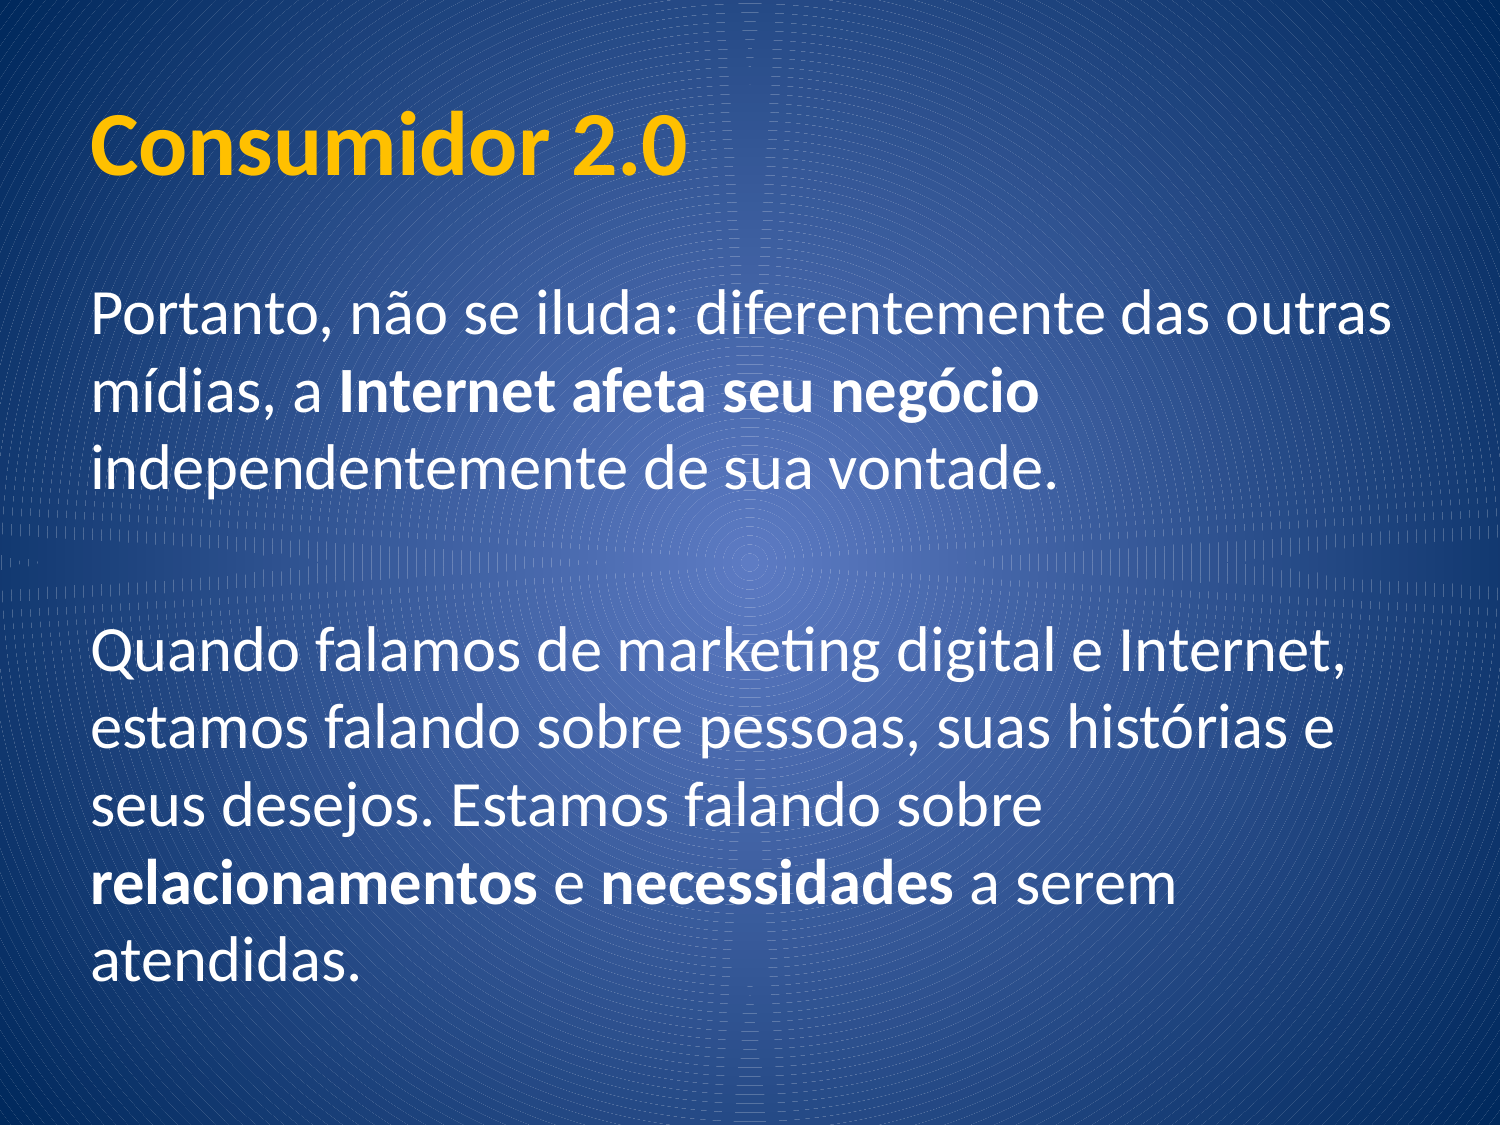

# Consumidor 2.0
Portanto, não se iluda: diferentemente das outras mídias, a Internet afeta seu negócio independentemente de sua vontade.

Quando falamos de marketing digital e Internet, estamos falando sobre pessoas, suas histórias e seus desejos. Estamos falando sobre relacionamentos e necessidades a serem atendidas.